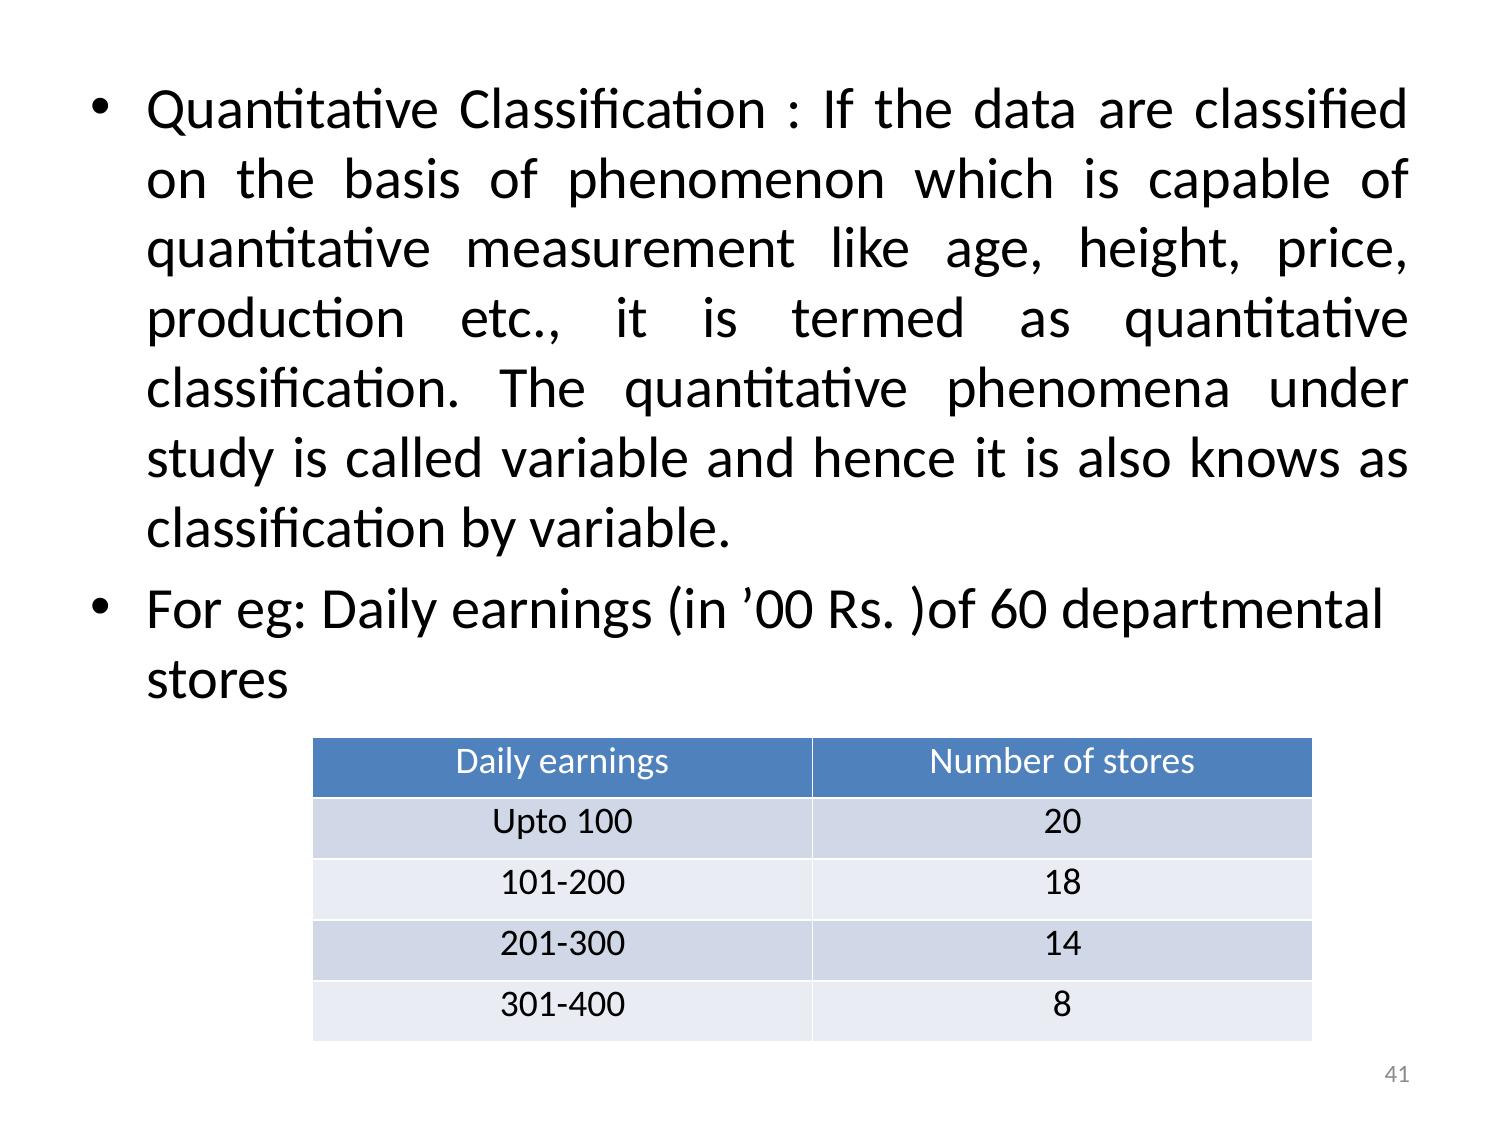

Quantitative Classification : If the data are classified on the basis of phenomenon which is capable of quantitative measurement like age, height, price, production etc., it is termed as quantitative classification. The quantitative phenomena under study is called variable and hence it is also knows as classification by variable.
For eg: Daily earnings (in ’00 Rs. )of 60 departmental stores

| Daily earnings | Number of stores |
| --- | --- |
| Upto 100 | 20 |
| 101-200 | 18 |
| 201-300 | 14 |
| 301-400 | 8 |
41